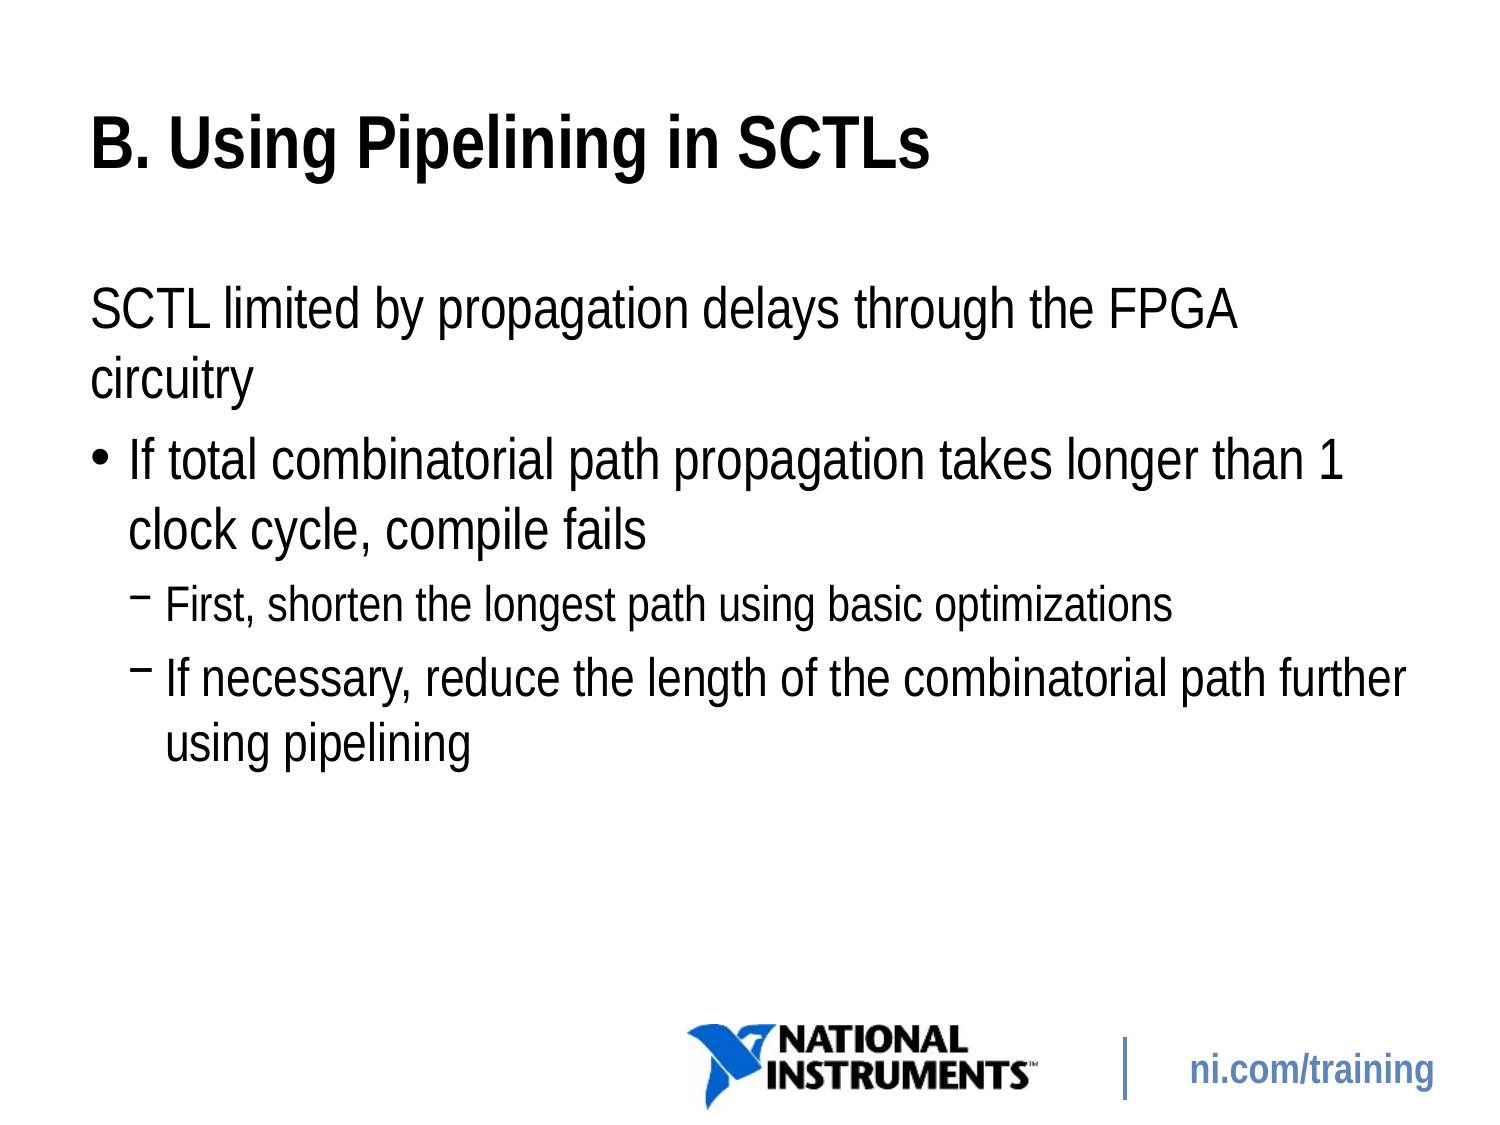

# B. Using Pipelining in SCTLs
SCTL limited by propagation delays through the FPGA circuitry
If total combinatorial path propagation takes longer than 1 clock cycle, compile fails
First, shorten the longest path using basic optimizations
If necessary, reduce the length of the combinatorial path further using pipelining